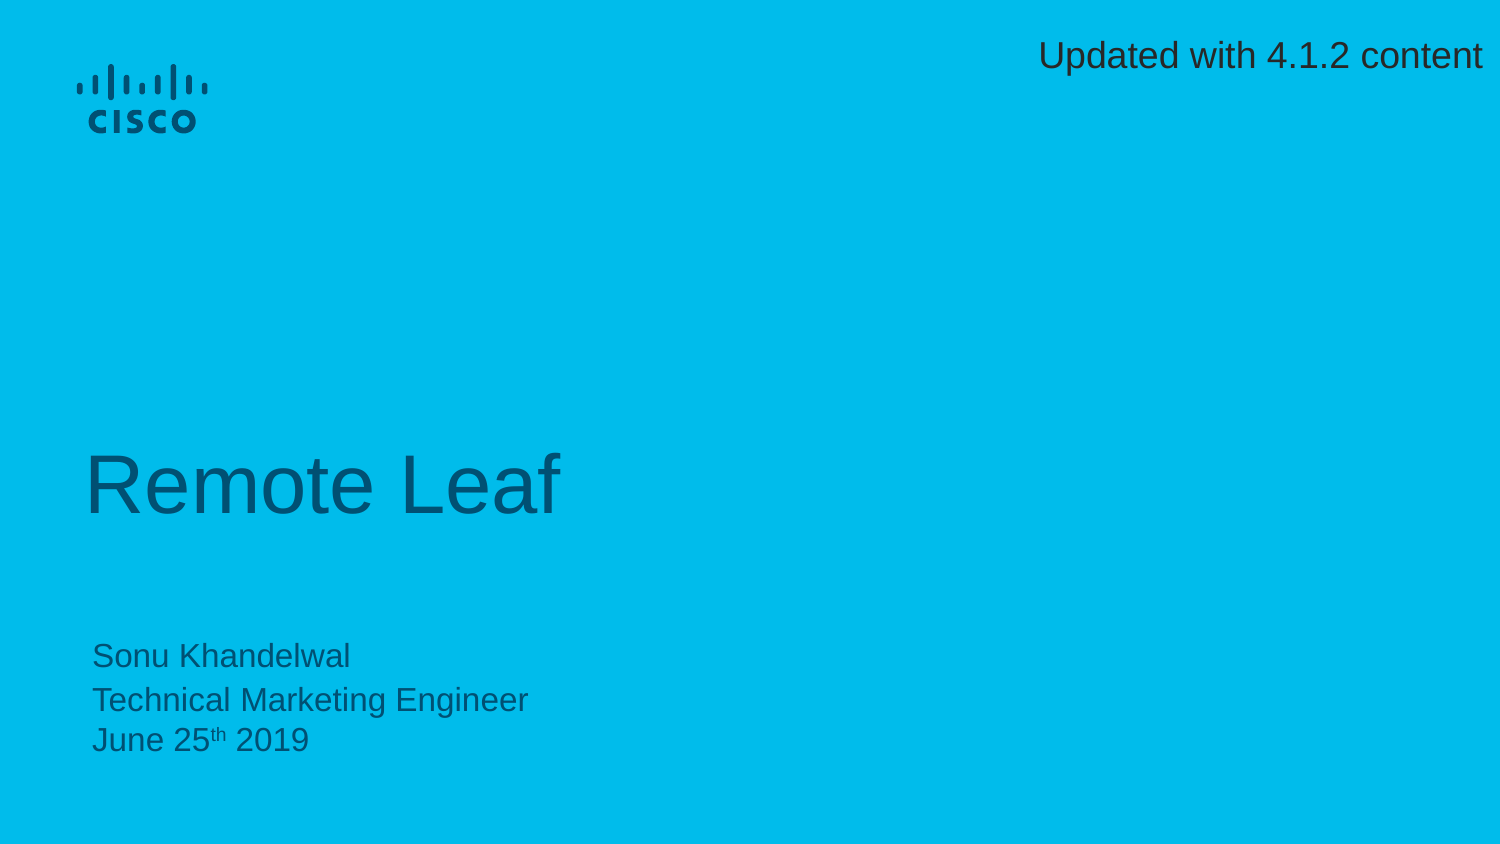

Updated with 4.1.2 content
# Remote Leaf
Sonu Khandelwal
Technical Marketing Engineer
June 25th 2019